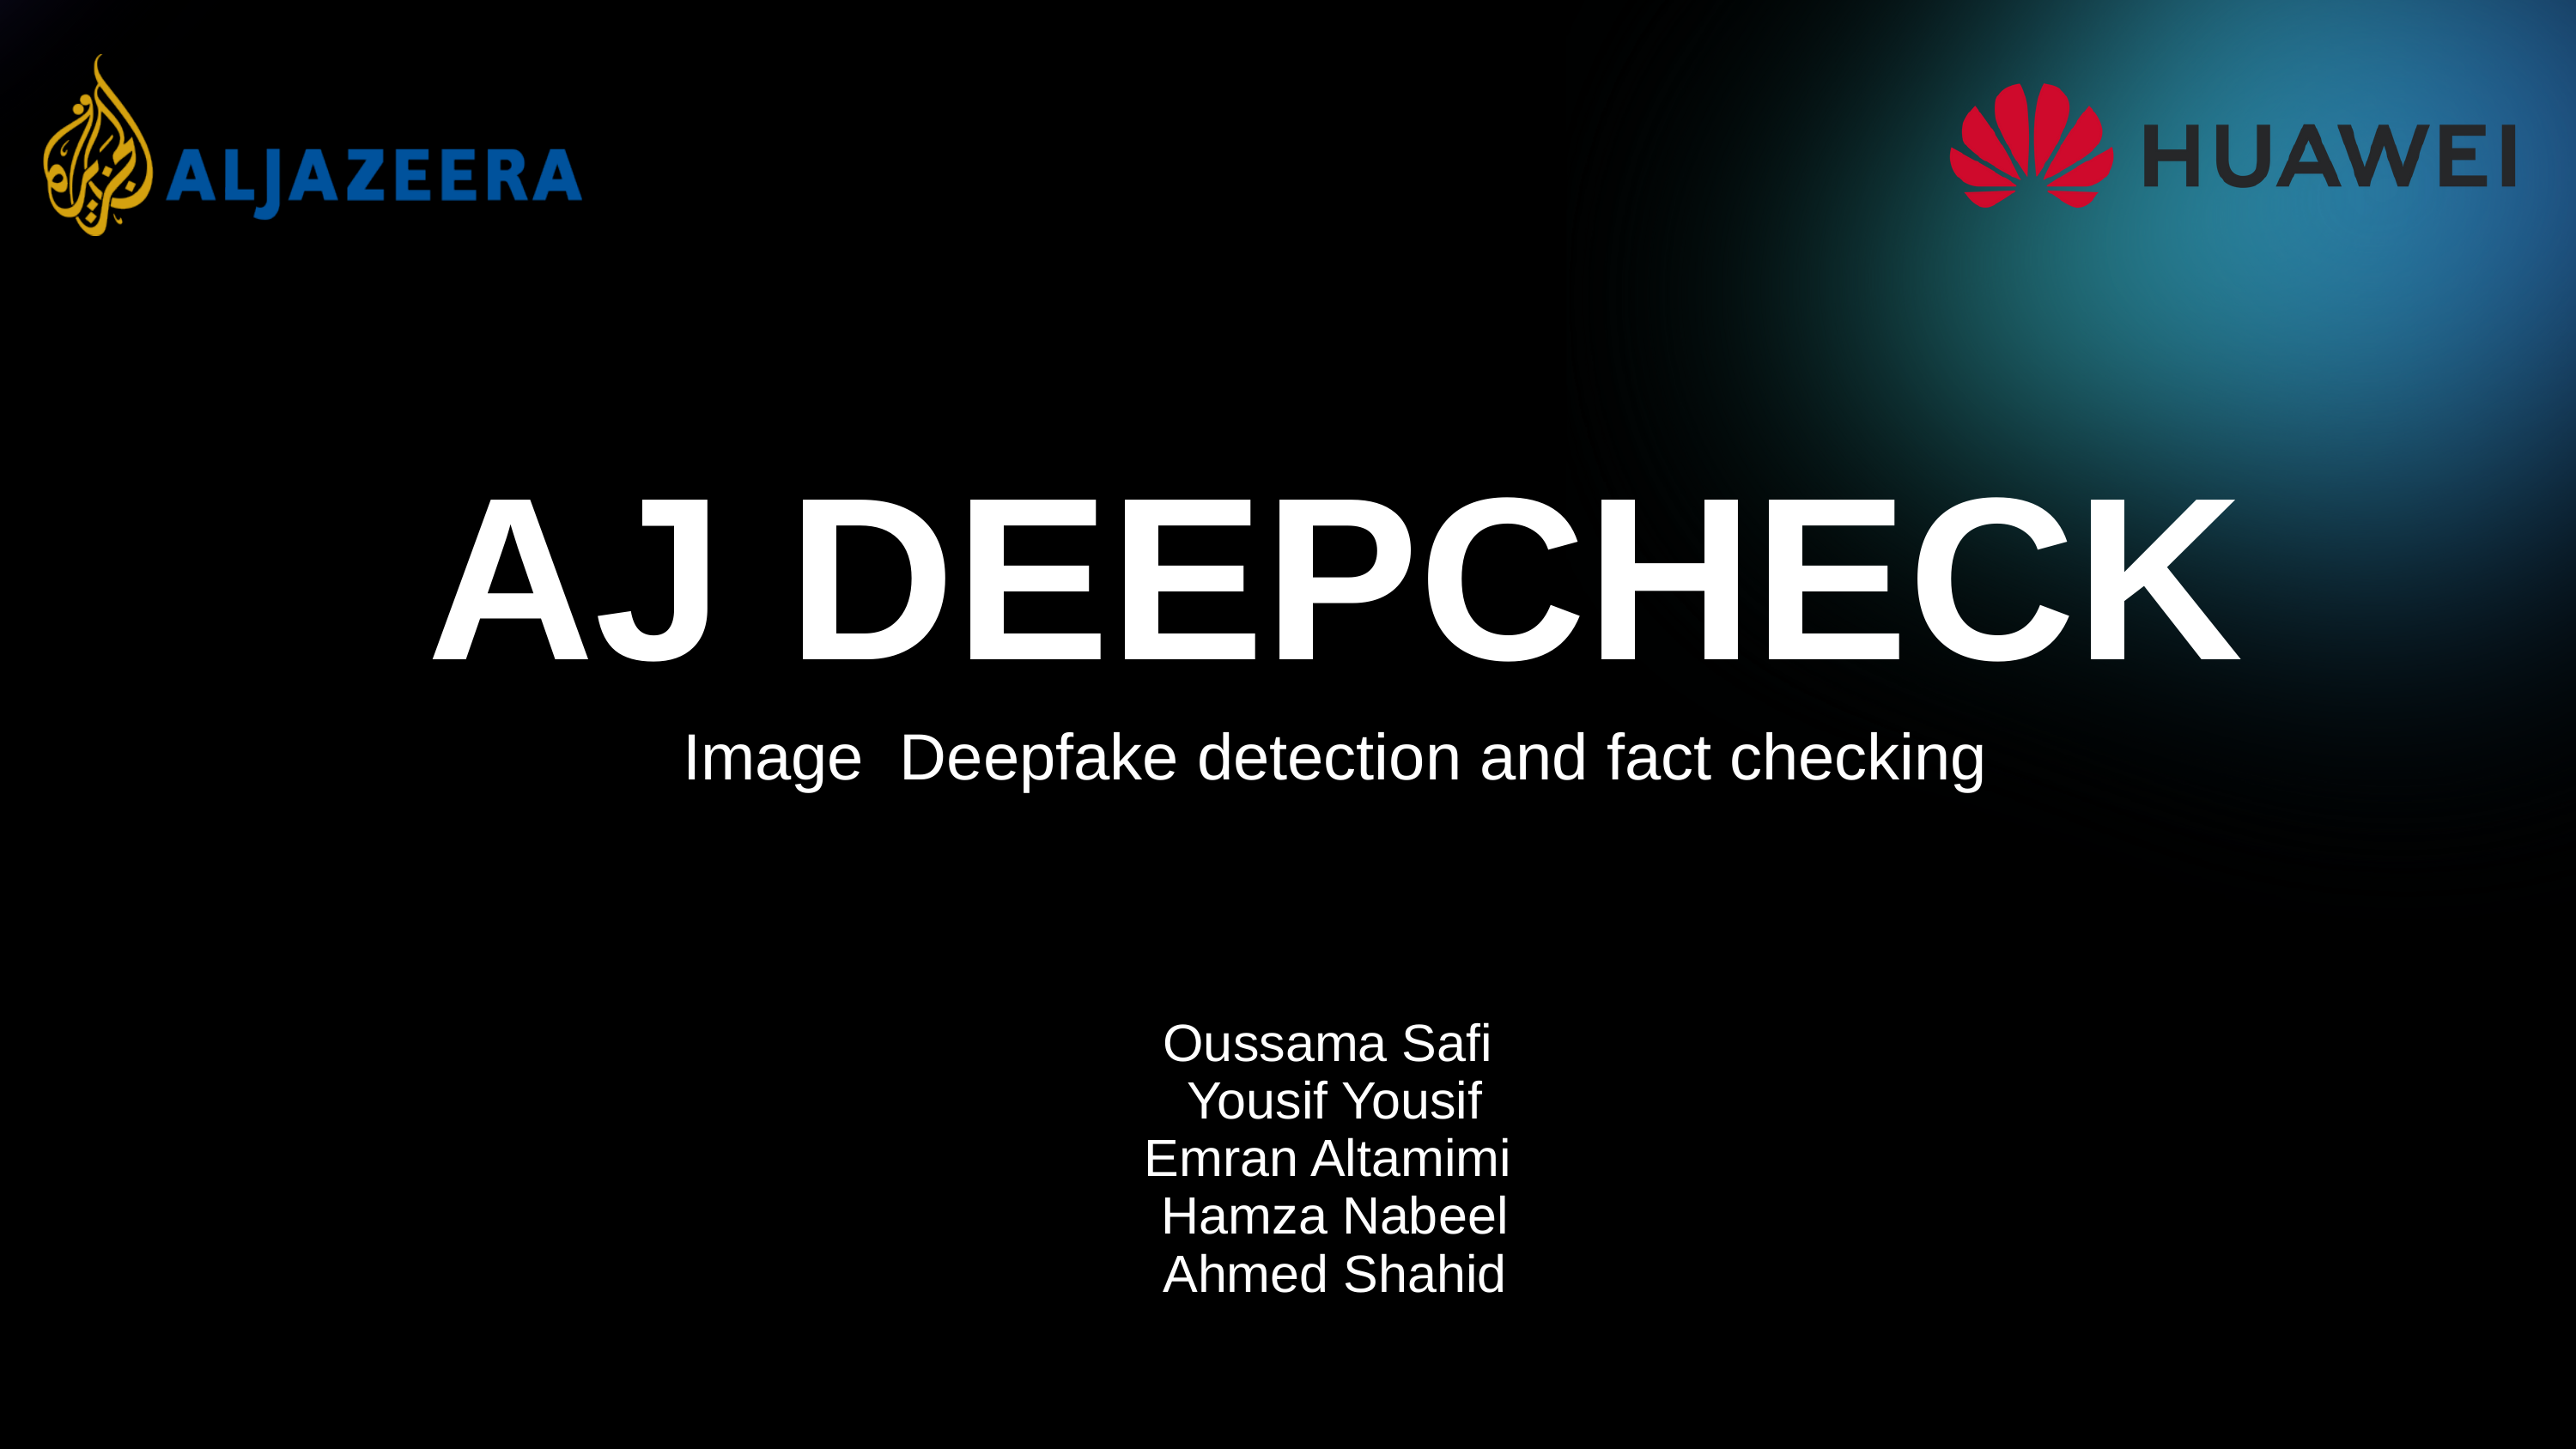

AJ DEEPCHECK
Image  Deepfake detection and fact checking
Oussama Safi
 Yousif Yousif
Emran Altamimi
 Hamza Nabeel
Ahmed Shahid